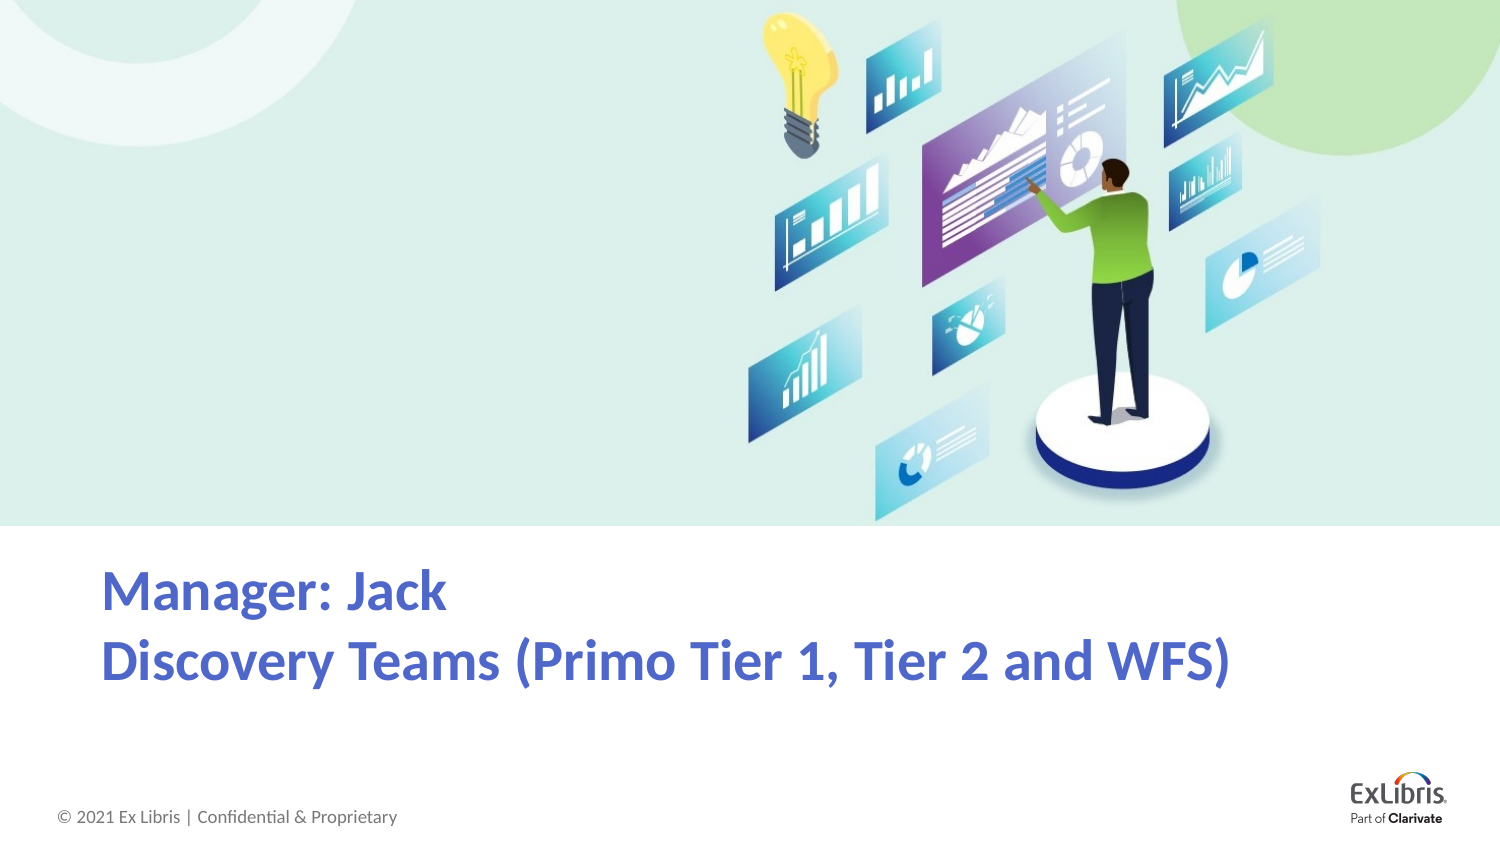

# Manager: Jack Discovery Teams (Primo Tier 1, Tier 2 and WFS)